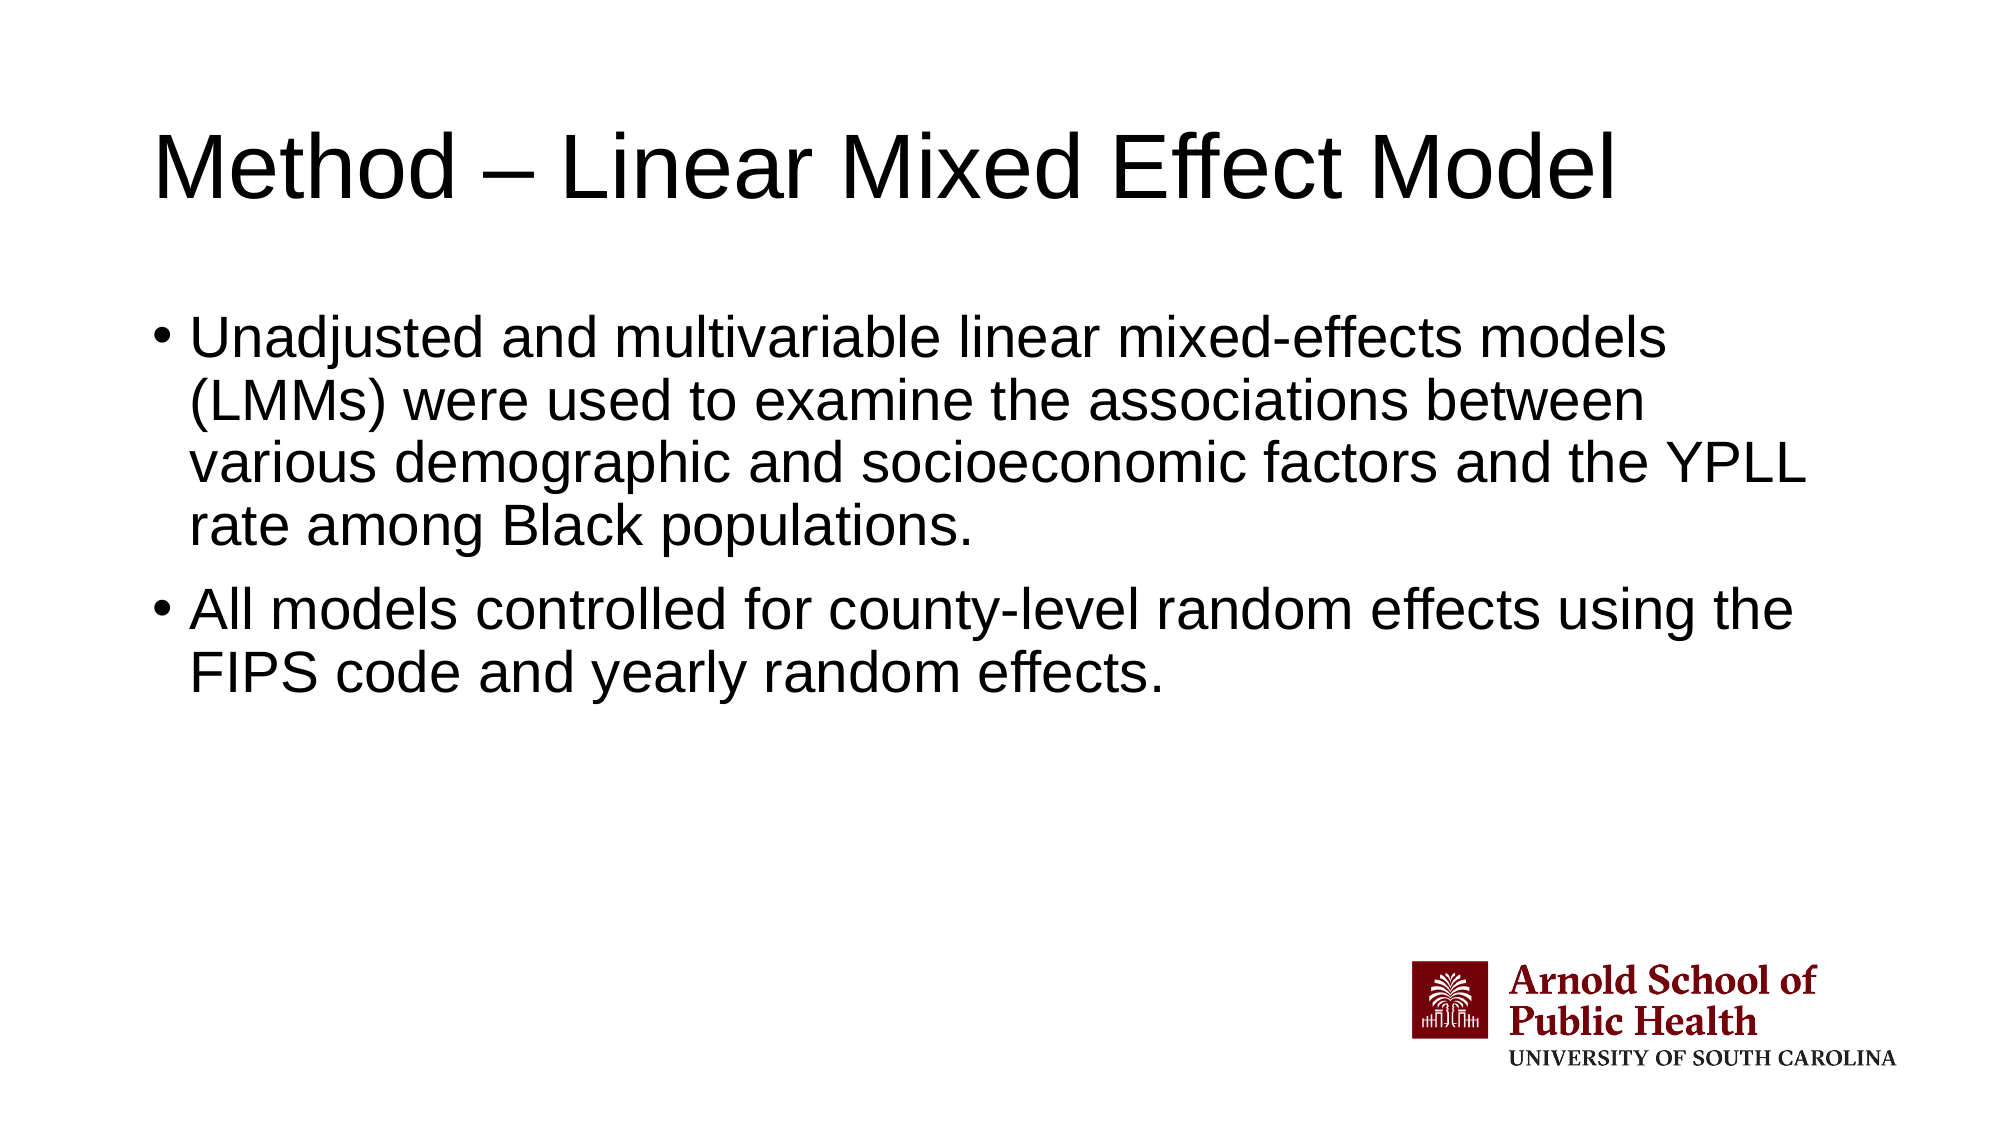

# Method – Linear Mixed Effect Model
Unadjusted and multivariable linear mixed-effects models (LMMs) were used to examine the associations between various demographic and socioeconomic factors and the YPLL rate among Black populations.
All models controlled for county-level random effects using the FIPS code and yearly random effects.